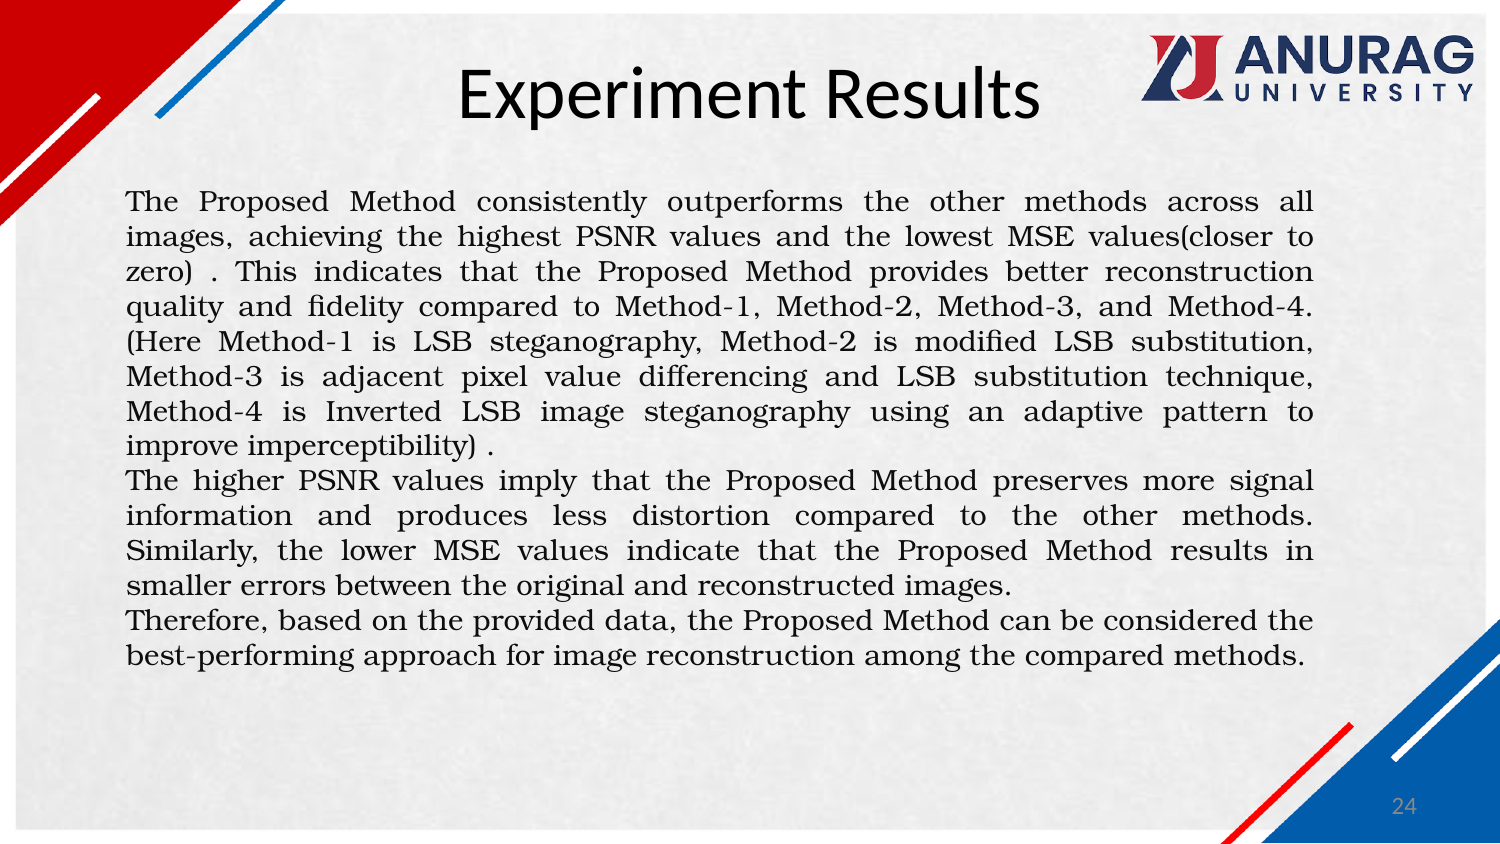

# Experiment Results
The Proposed Method consistently outperforms the other methods across all images, achieving the highest PSNR values and the lowest MSE values(closer to zero) . This indicates that the Proposed Method provides better reconstruction quality and fidelity compared to Method-1, Method-2, Method-3, and Method-4.(Here Method-1 is LSB steganography, Method-2 is modified LSB substitution, Method-3 is adjacent pixel value differencing and LSB substitution technique, Method-4 is Inverted LSB image steganography using an adaptive pattern to improve imperceptibility) .
The higher PSNR values imply that the Proposed Method preserves more signal information and produces less distortion compared to the other methods. Similarly, the lower MSE values indicate that the Proposed Method results in smaller errors between the original and reconstructed images.
Therefore, based on the provided data, the Proposed Method can be considered the best-performing approach for image reconstruction among the compared methods.

24